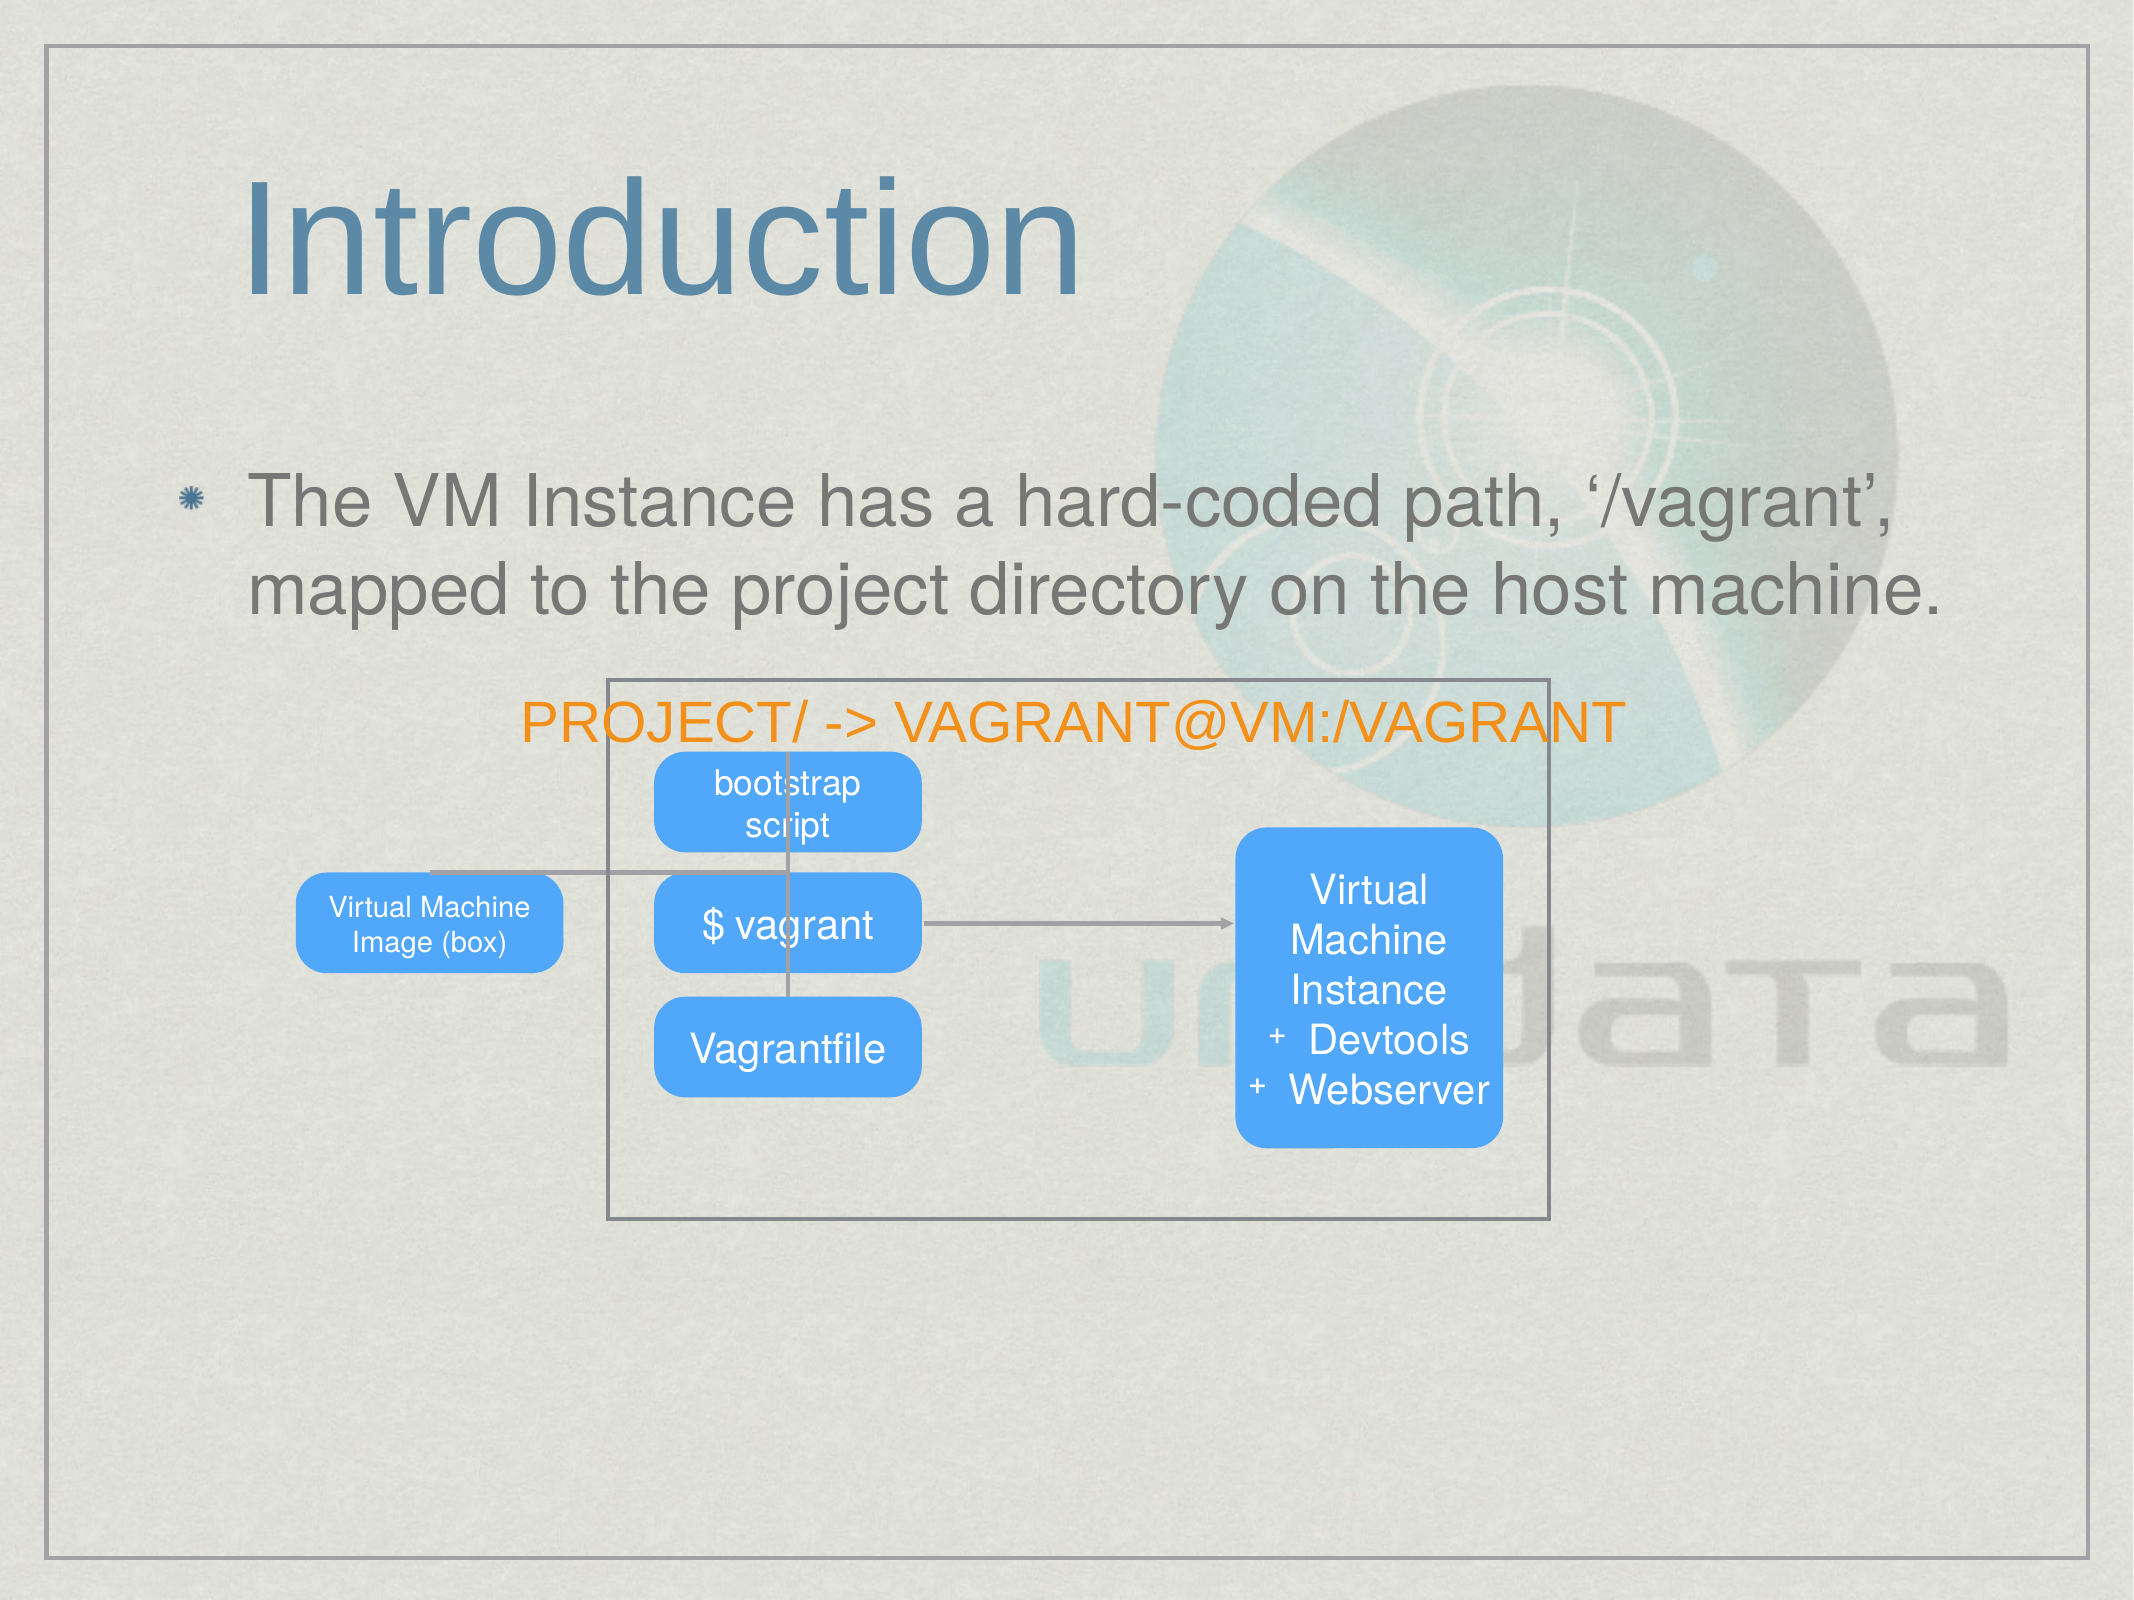

# Introduction
The VM Instance has a hard-coded path, ‘/vagrant’, mapped to the project directory on the host machine.
Project/ -> vagrant@vm:/vagrant

bootstrap
script
Virtual Machine Instance
Devtools
Webserver
Virtual Machine Image (box)
$ vagrant

Vagrantfile